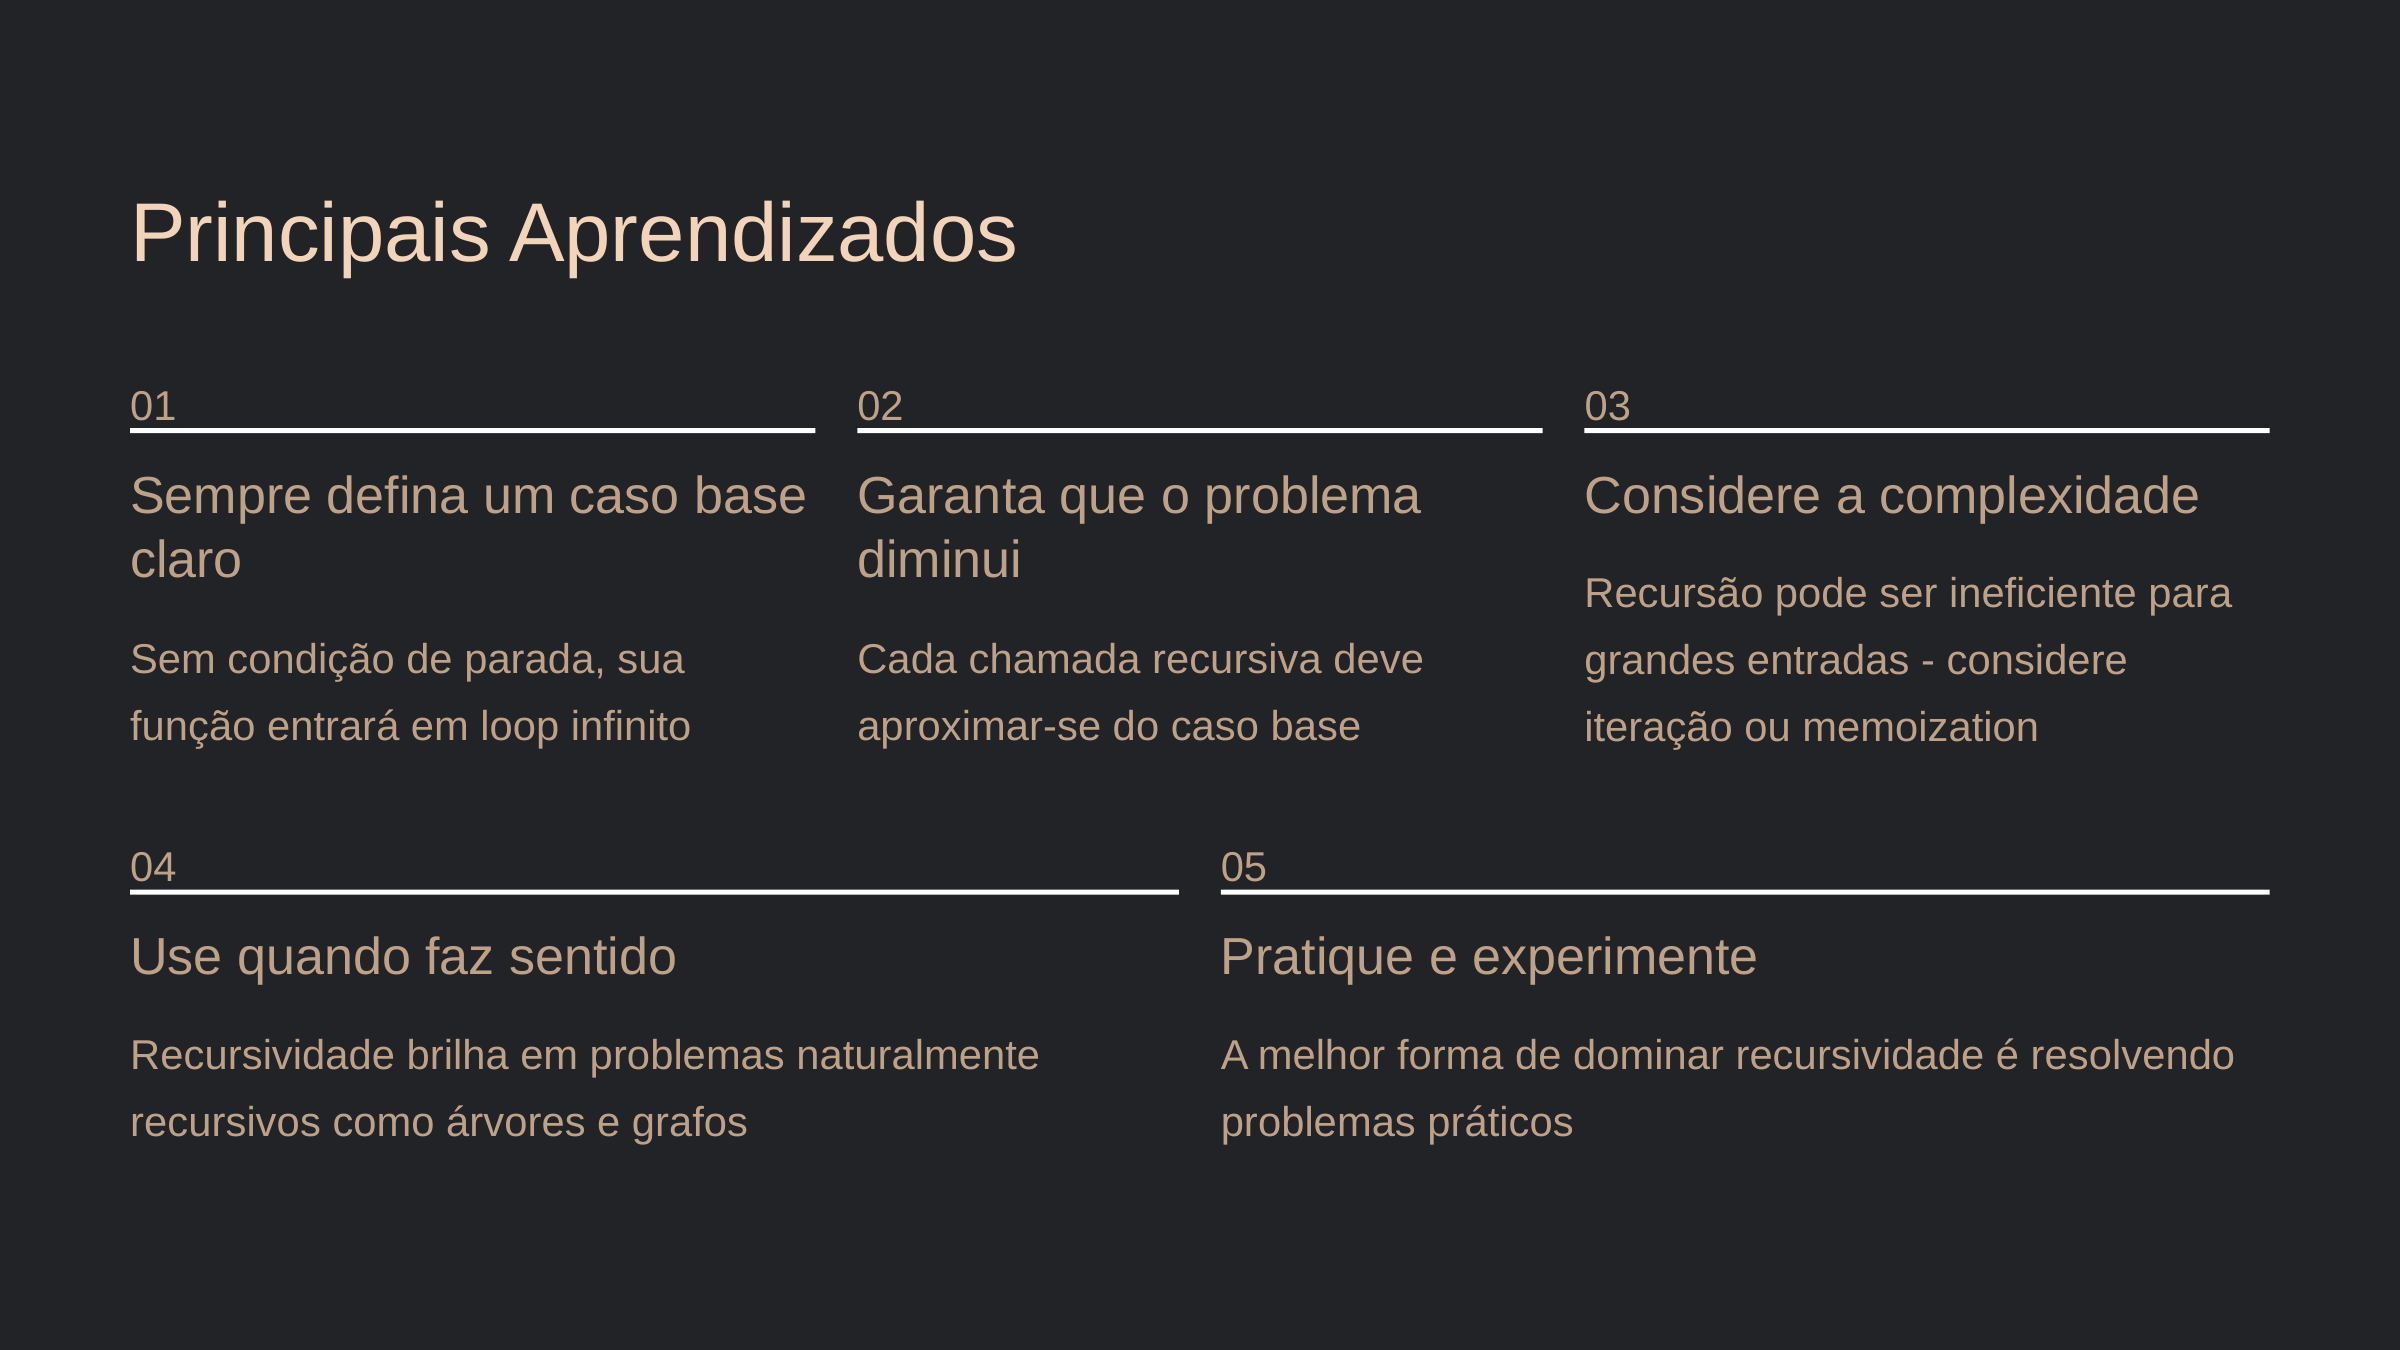

Principais Aprendizados
01
02
03

Sempre defina um caso base claro
Garanta que o problema diminui
Considere a complexidade
Recursão pode ser ineficiente para grandes entradas - considere iteração ou memoization
Sem condição de parada, sua função entrará em loop infinito
Cada chamada recursiva deve aproximar-se do caso base
04
05

Use quando faz sentido
Pratique e experimente
Recursividade brilha em problemas naturalmente recursivos como árvores e grafos
A melhor forma de dominar recursividade é resolvendo problemas práticos